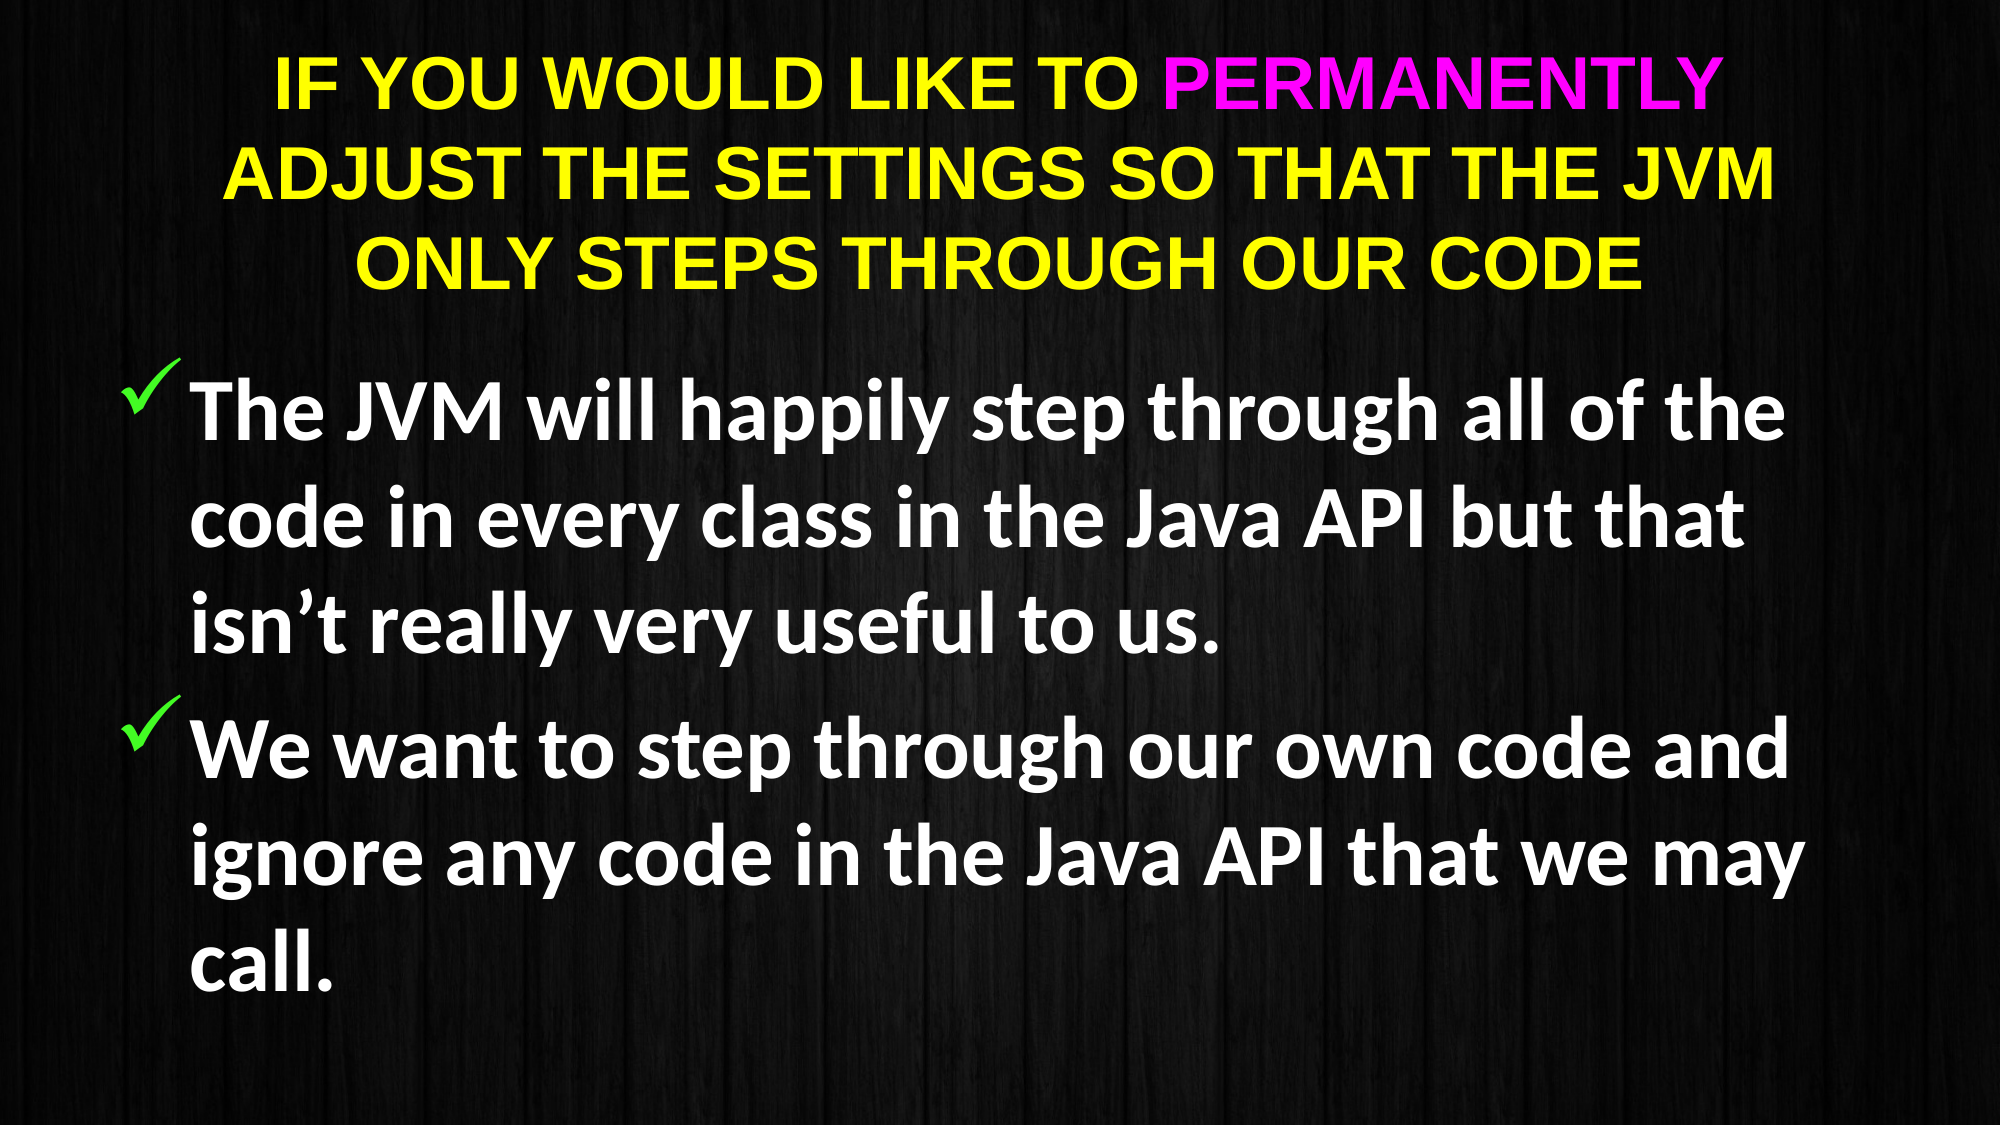

# If you would like to permanently adjust the settings so that the JVM only steps through OUR code
The JVM will happily step through all of the code in every class in the Java API but that isn’t really very useful to us.
We want to step through our own code and ignore any code in the Java API that we may call.